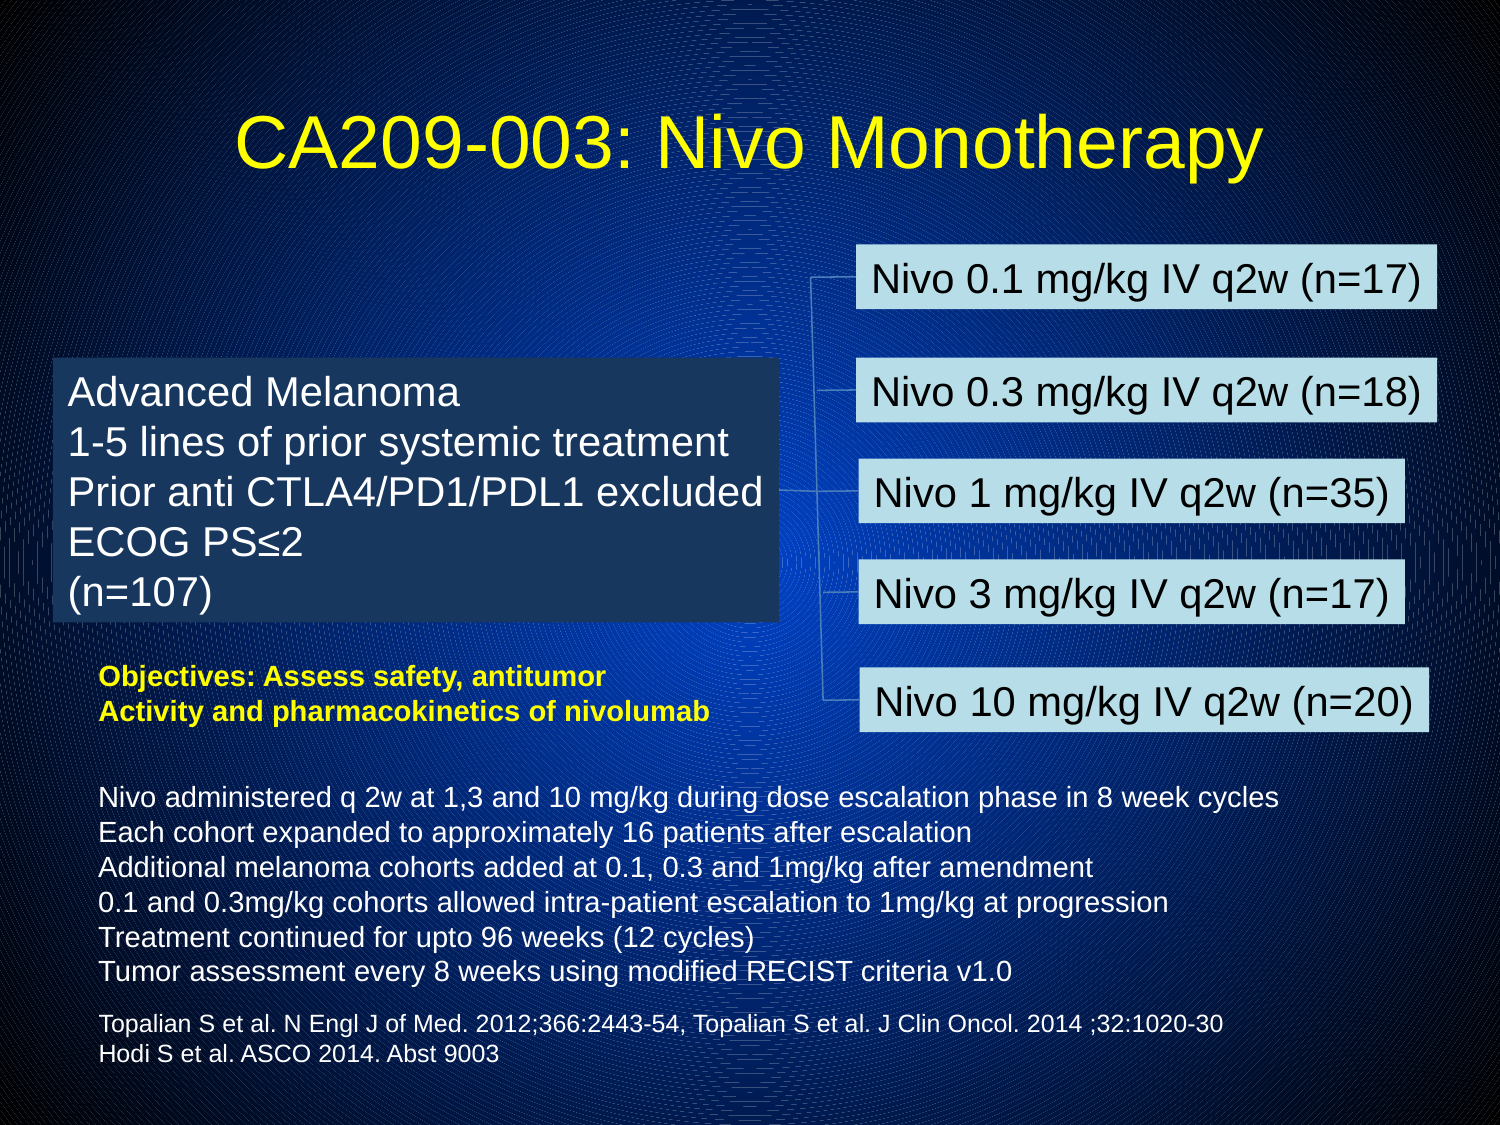

# CA209-003: Nivo Monotherapy
Nivo 0.1 mg/kg IV q2w (n=17)
Advanced Melanoma
1-5 lines of prior systemic treatment
Prior anti CTLA4/PD1/PDL1 excluded
ECOG PS≤2
(n=107)
Nivo 0.3 mg/kg IV q2w (n=18)
Nivo 1 mg/kg IV q2w (n=35)
Nivo 3 mg/kg IV q2w (n=17)
Nivo 10 mg/kg IV q2w (n=20)
Objectives: Assess safety, antitumor
Activity and pharmacokinetics of nivolumab
Nivo administered q 2w at 1,3 and 10 mg/kg during dose escalation phase in 8 week cycles
Each cohort expanded to approximately 16 patients after escalation
Additional melanoma cohorts added at 0.1, 0.3 and 1mg/kg after amendment
0.1 and 0.3mg/kg cohorts allowed intra-patient escalation to 1mg/kg at progression
Treatment continued for upto 96 weeks (12 cycles)
Tumor assessment every 8 weeks using modified RECIST criteria v1.0
Topalian S et al. N Engl J of Med. 2012;366:2443-54, Topalian S et al. J Clin Oncol. 2014 ;32:1020-30
Hodi S et al. ASCO 2014. Abst 9003